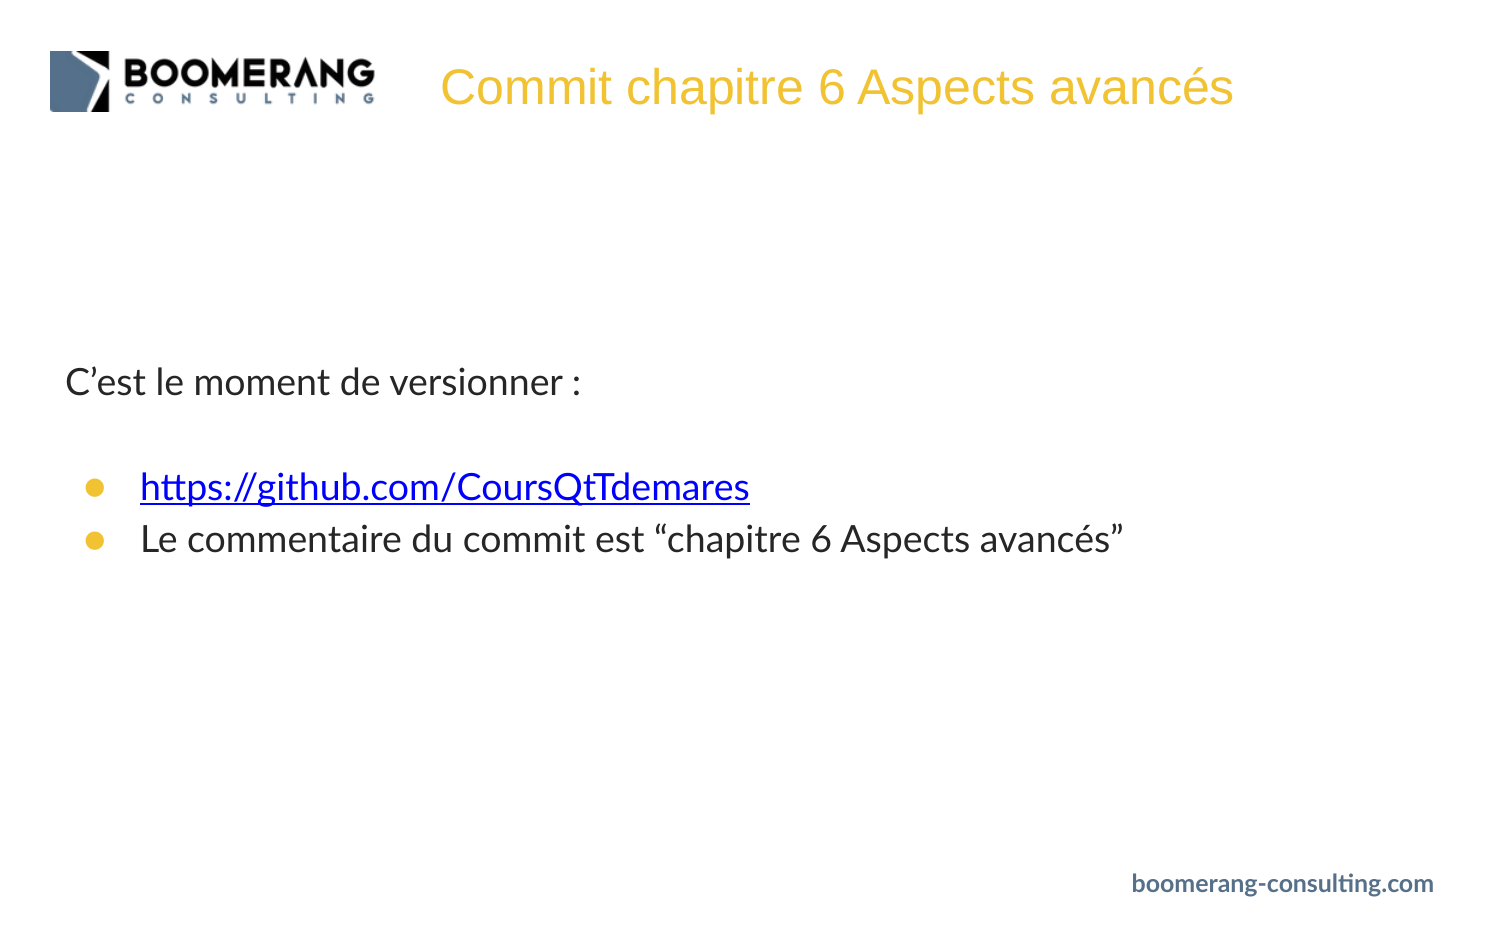

# Commit chapitre 6 Aspects avancés
C’est le moment de versionner :

https://github.com/CoursQtTdemares
Le commentaire du commit est “chapitre 6 Aspects avancés”